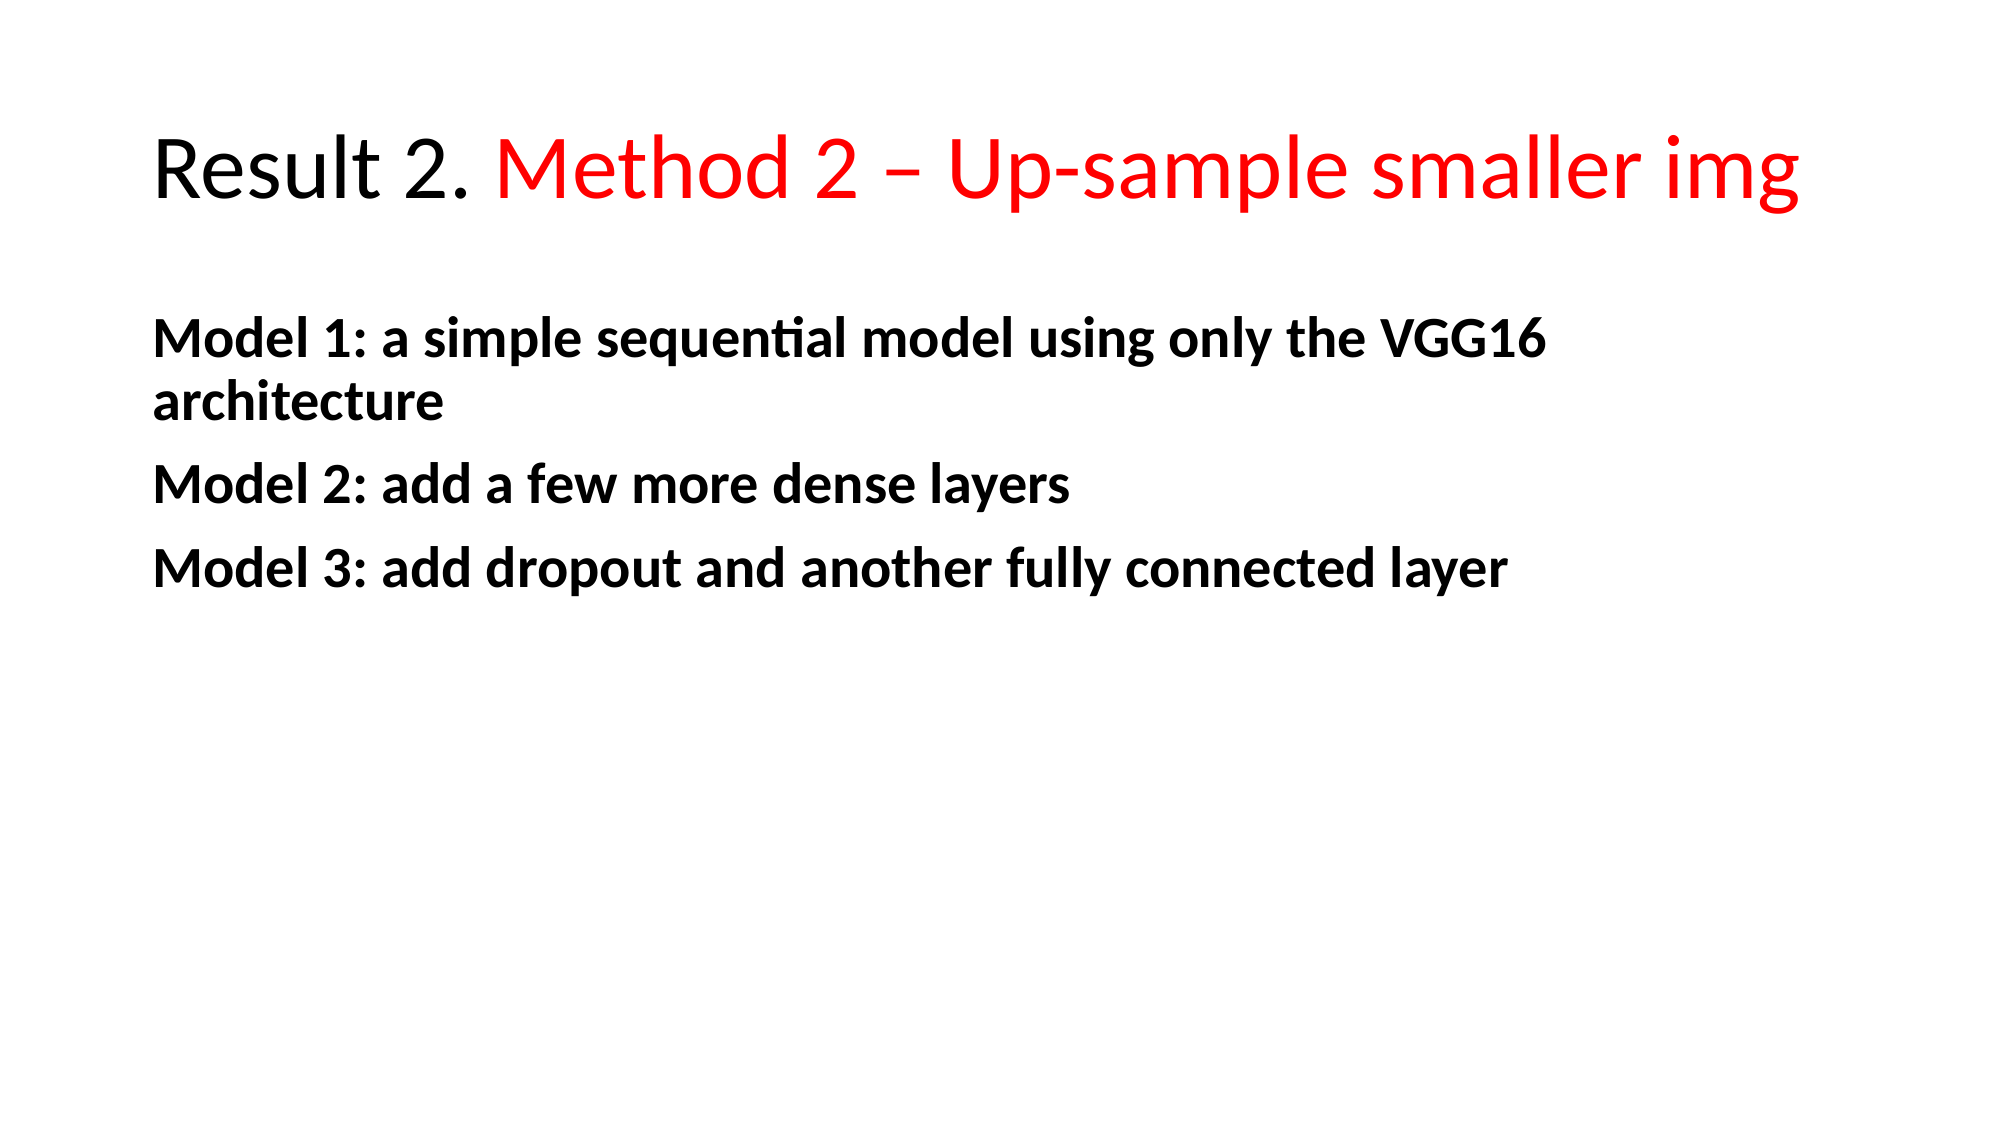

# Result 2. Method 2 – Up-sample smaller img
Model 1: a simple sequential model using only the VGG16 architecture
Model 2: add a few more dense layers
Model 3: add dropout and another fully connected layer